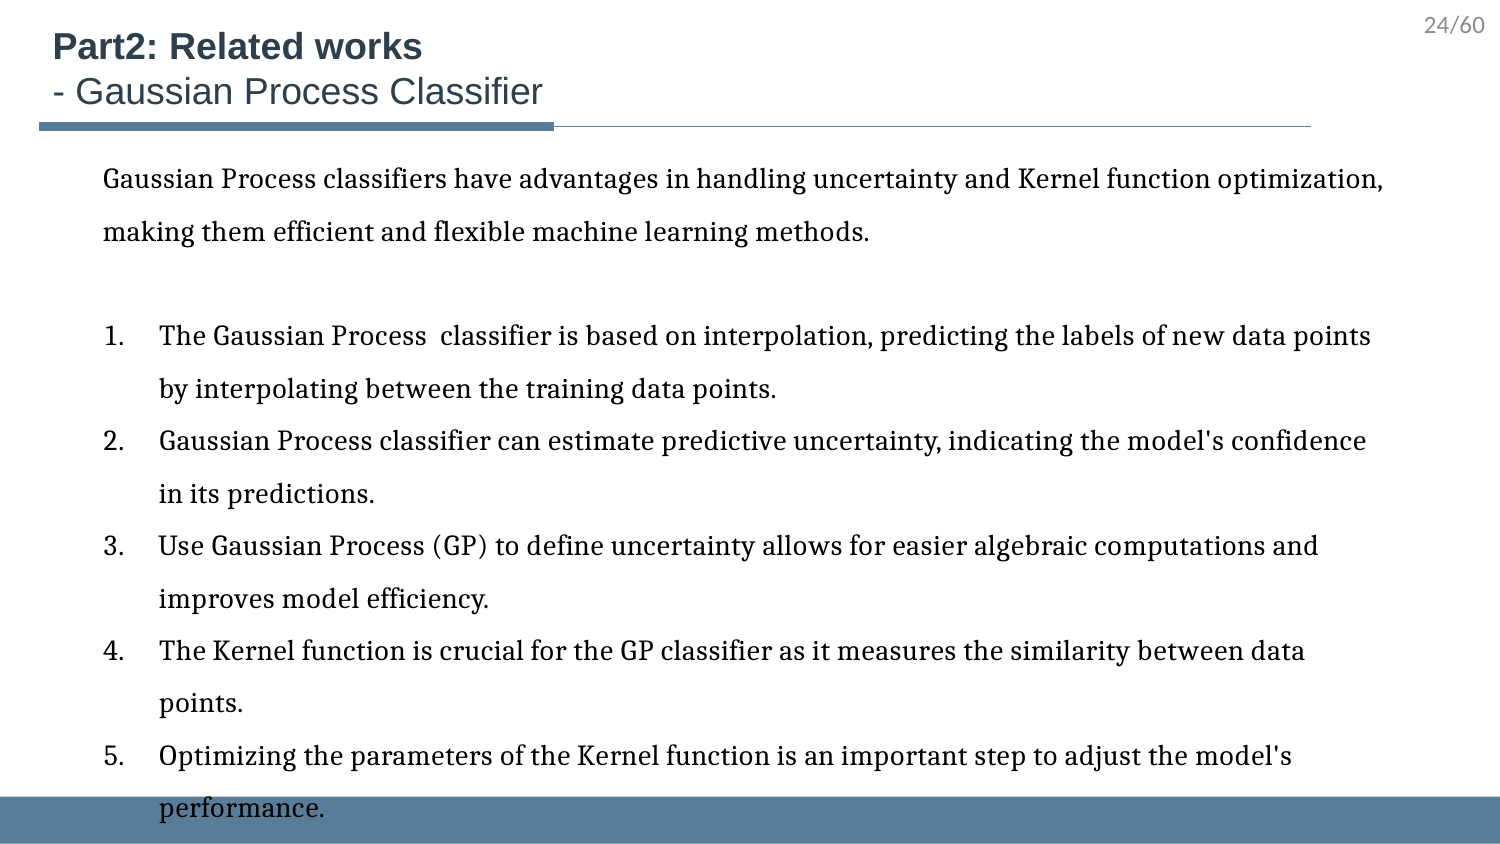

24
/60
Part2: Related works
- Gaussian Process Classifier
Gaussian Process classifiers have advantages in handling uncertainty and Kernel function optimization, making them efficient and flexible machine learning methods.

The Gaussian Process  classifier is based on interpolation, predicting the labels of new data points by interpolating between the training data points.
Gaussian Process classifier can estimate predictive uncertainty, indicating the model's confidence in its predictions.
Use Gaussian Process (GP) to define uncertainty allows for easier algebraic computations and improves model efficiency.
The Kernel function is crucial for the GP classifier as it measures the similarity between data points.
Optimizing the parameters of the Kernel function is an important step to adjust the model's performance.